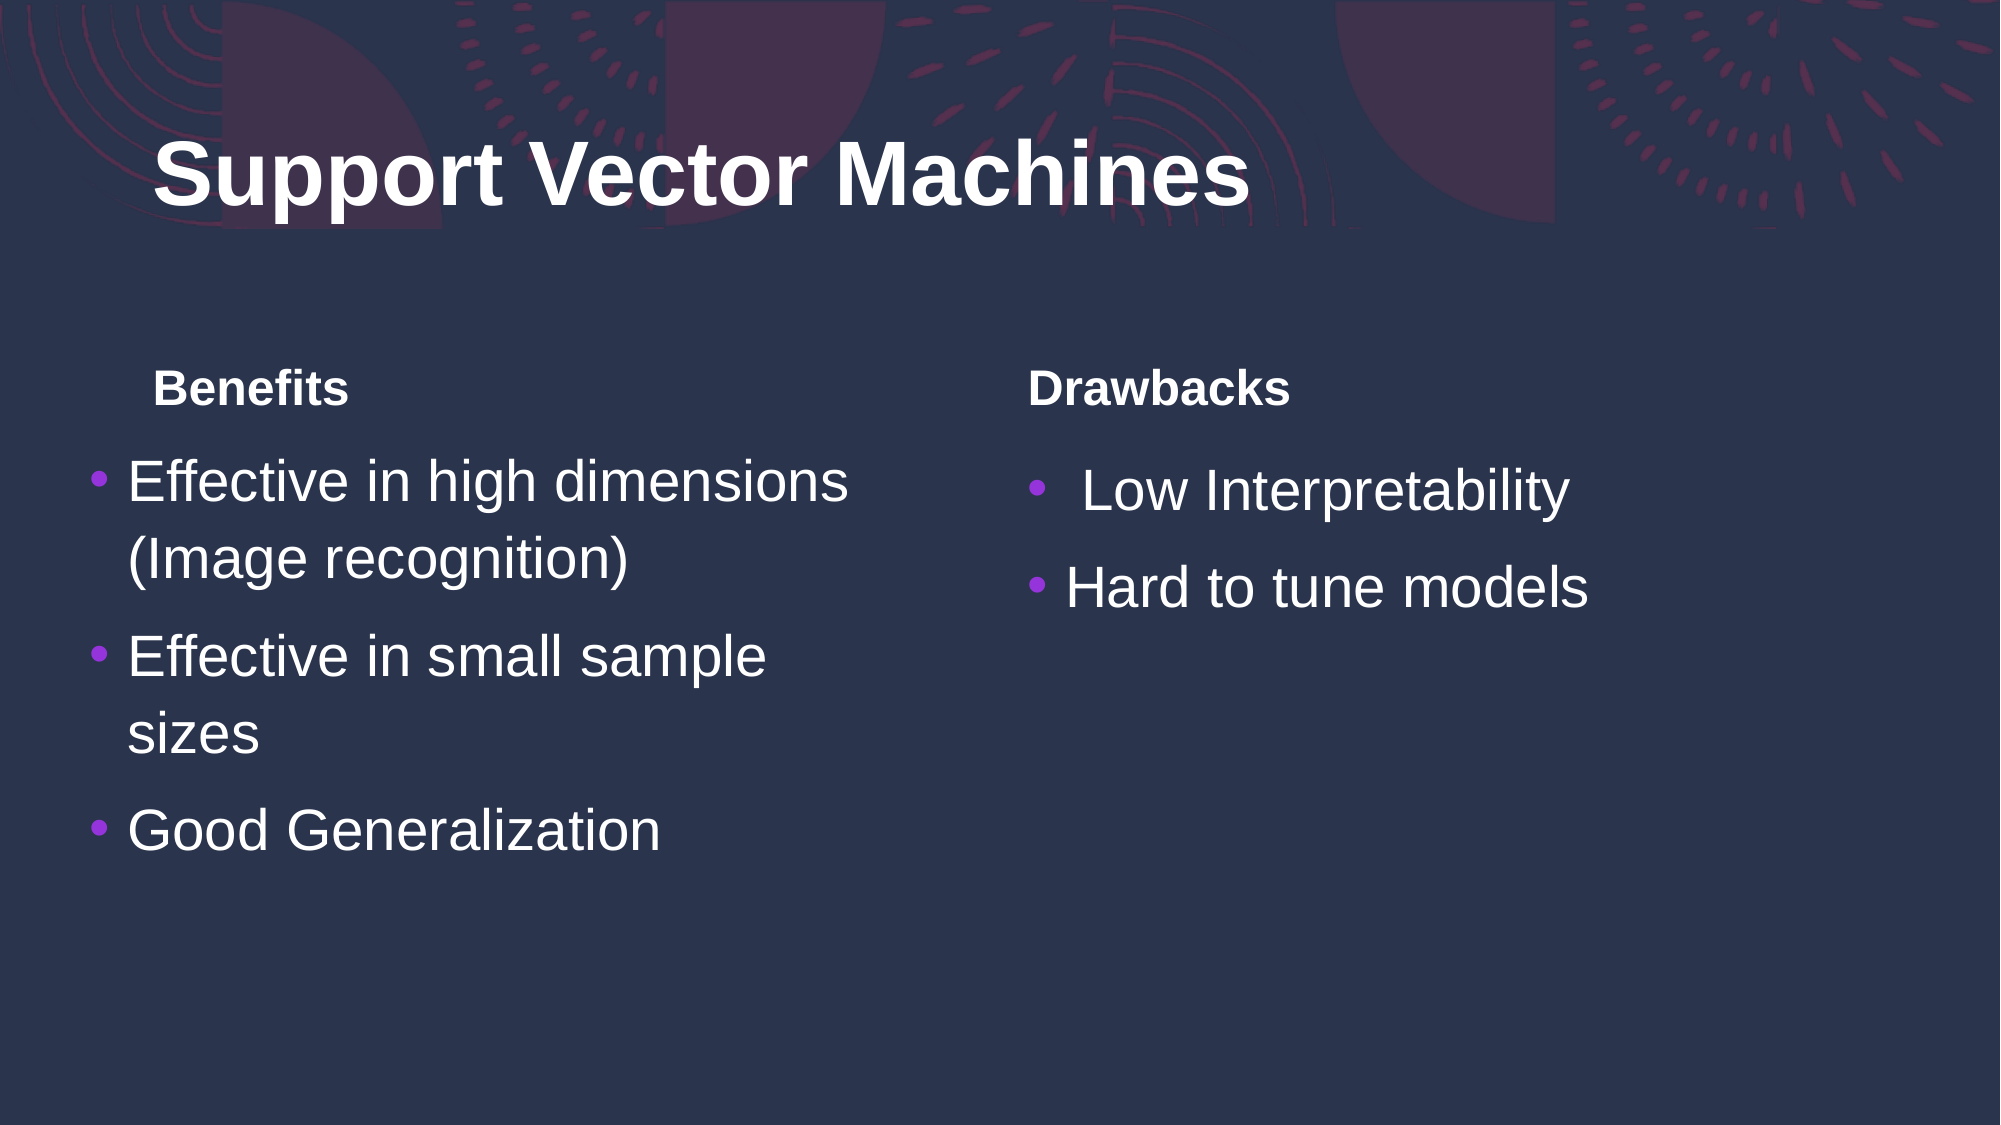

# Support Vector Machines
Benefits
Drawbacks
Effective in high dimensions (Image recognition)
Effective in small sample sizes
Good Generalization
 Low Interpretability
Hard to tune models